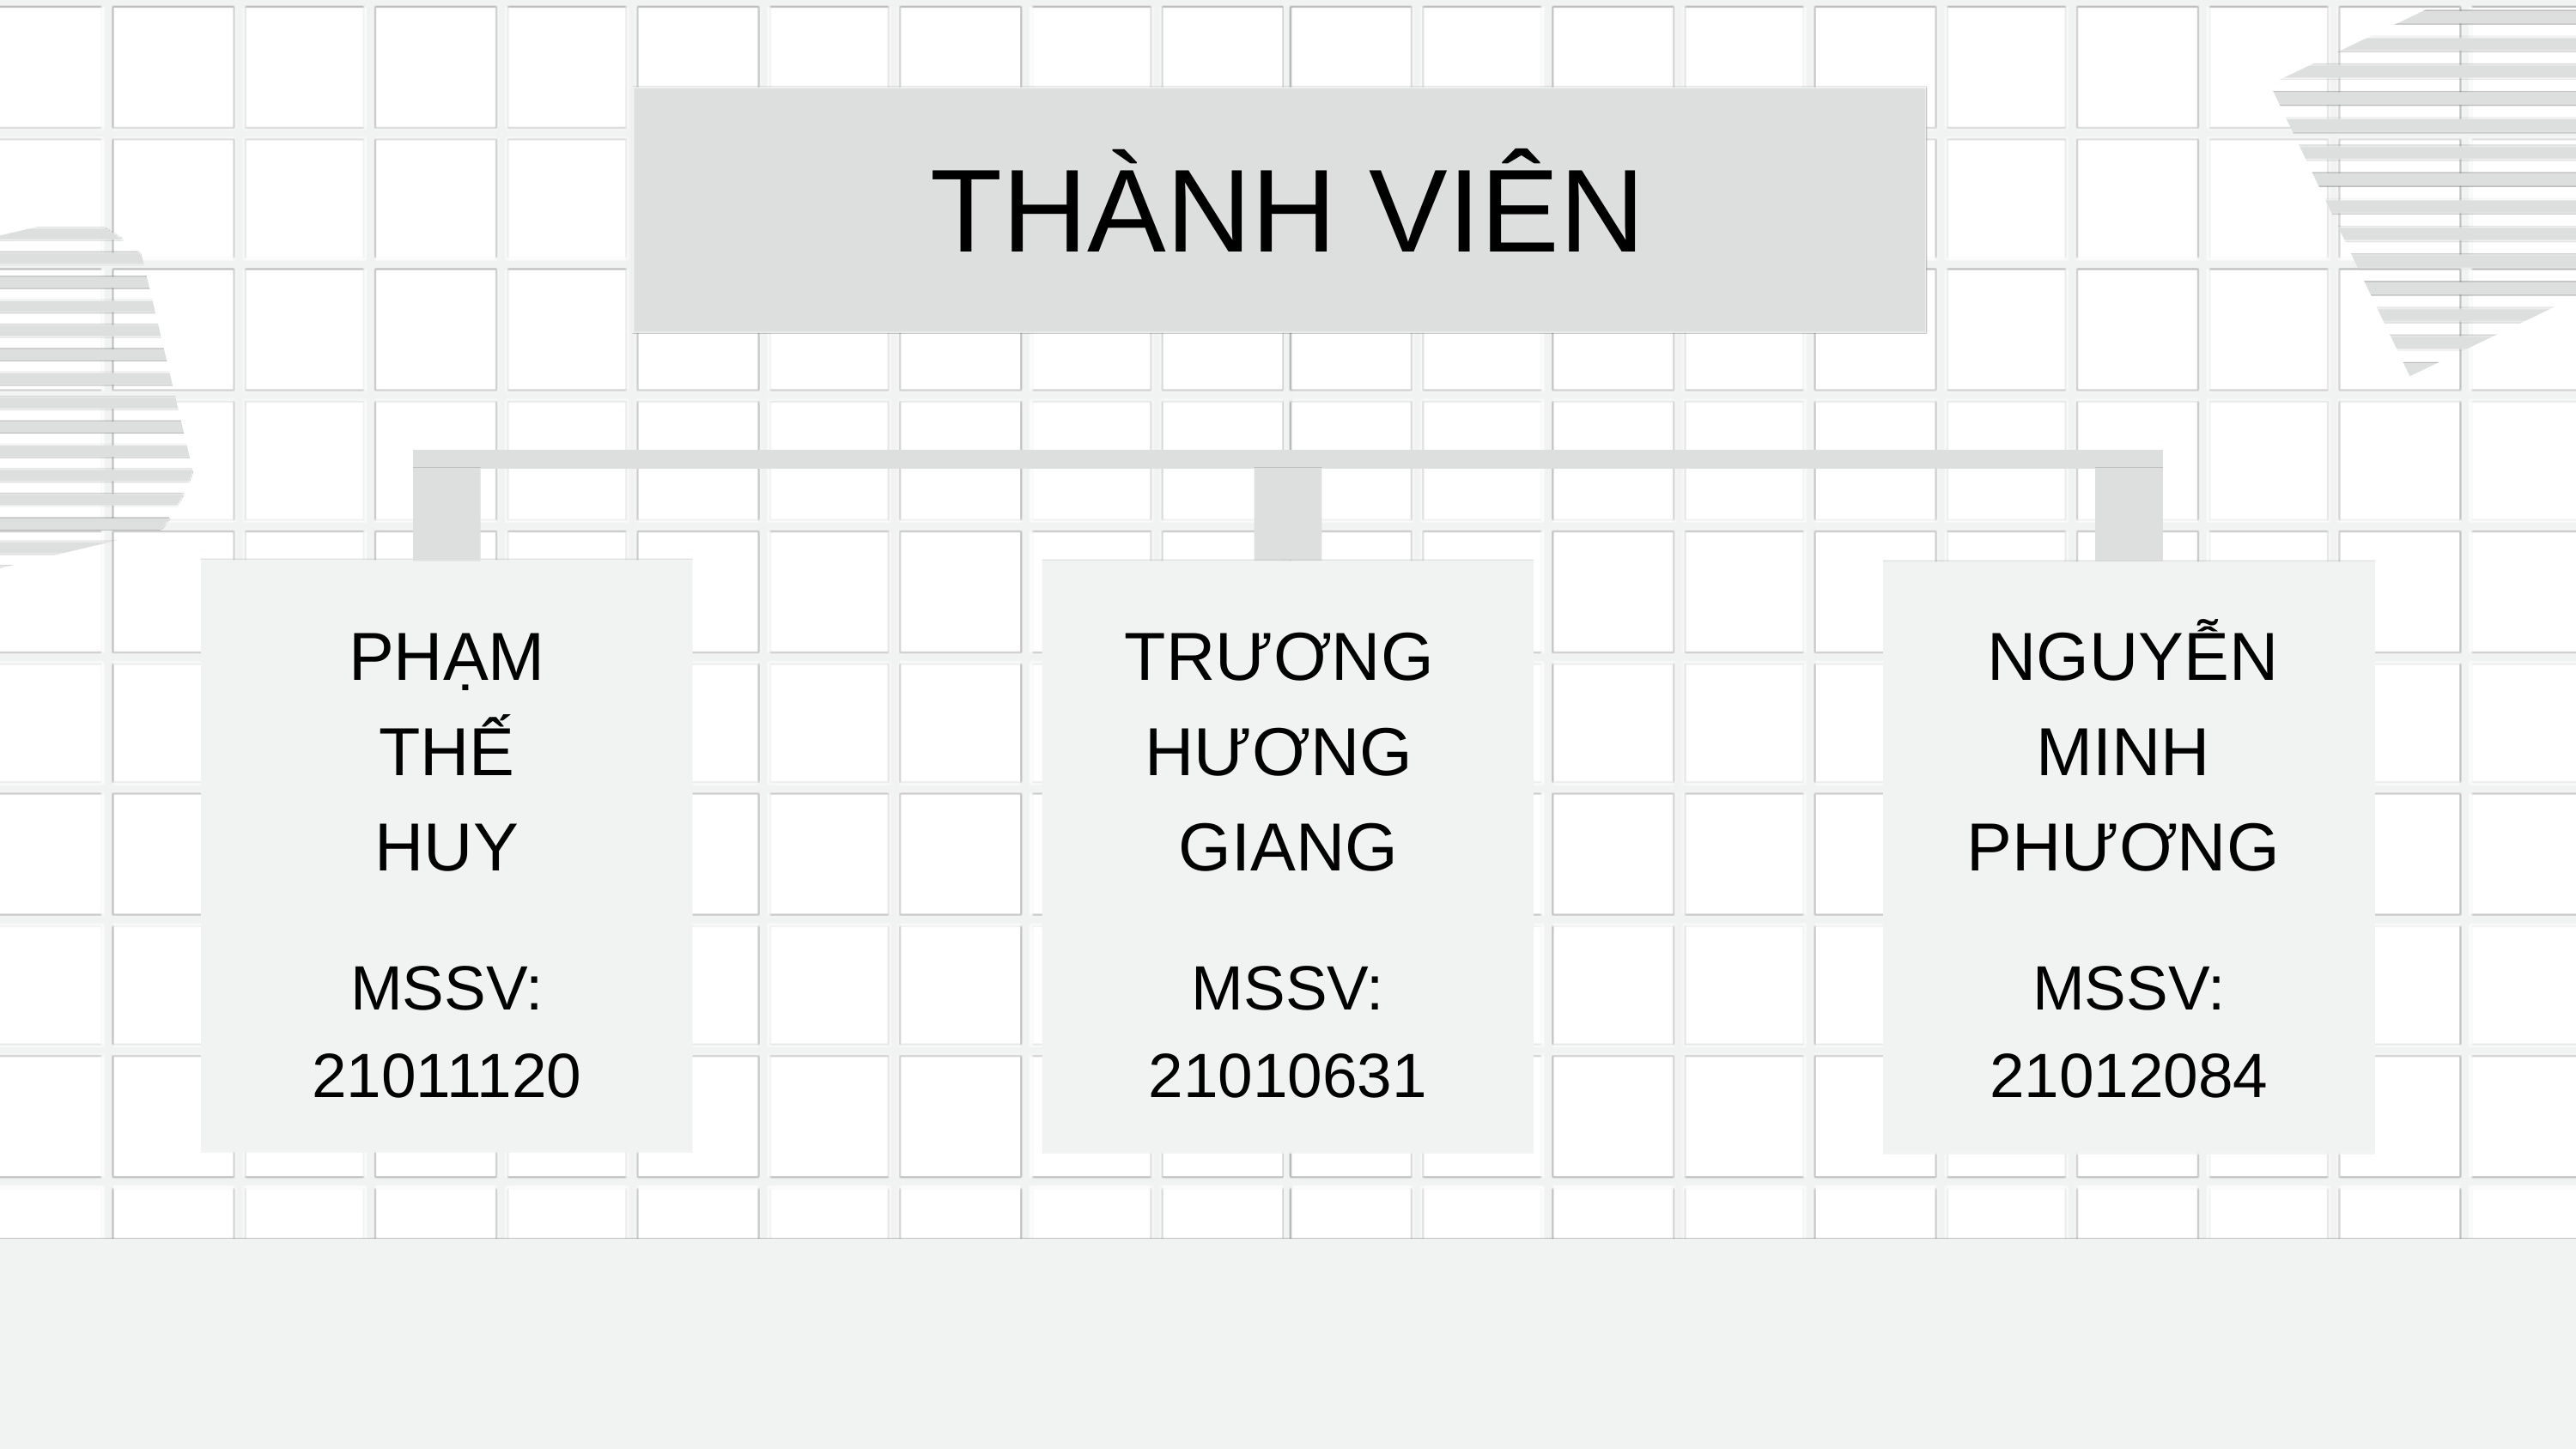

THÀNH VIÊN

PHẠM
THẾ
HUY
TRƯƠNG
HƯƠNG
GIANG
 NGUYỄN
MINH
PHƯƠNG
MSSV:
21011120
MSSV:
21010631
MSSV:
21012084